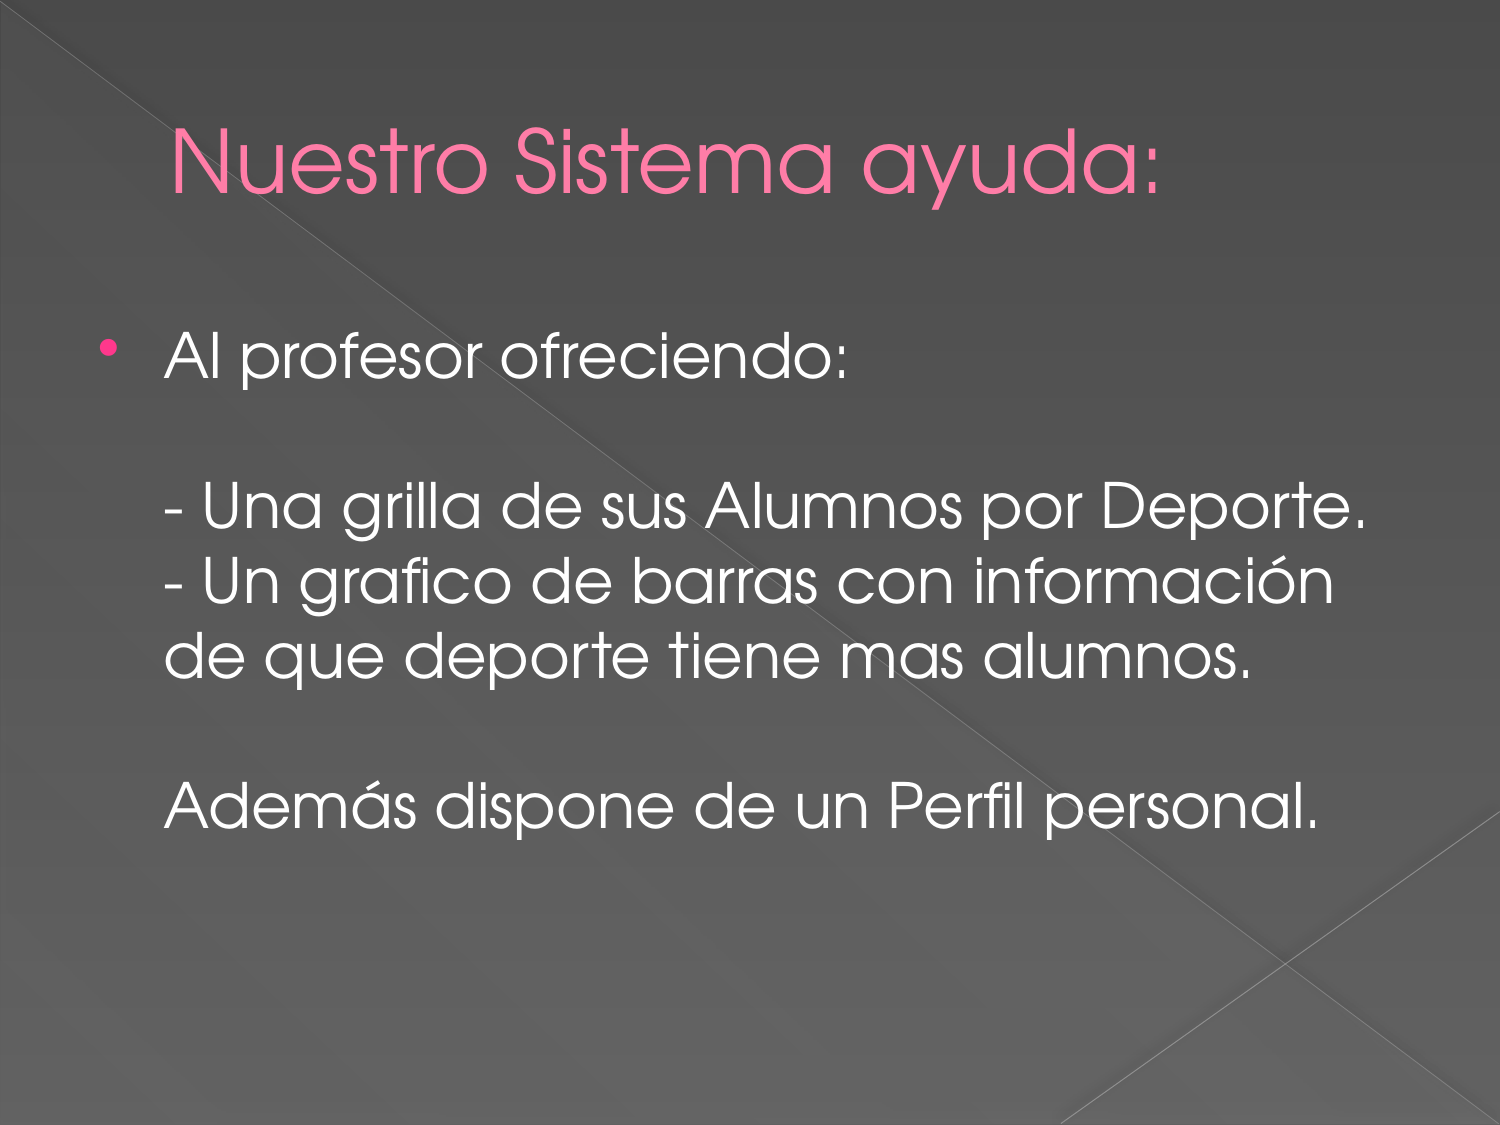

# Nuestro Sistema ayuda:
Al profesor ofreciendo:
- Una grilla de sus Alumnos por Deporte.
- Un grafico de barras con información de que deporte tiene mas alumnos.
Además dispone de un Perfil personal.